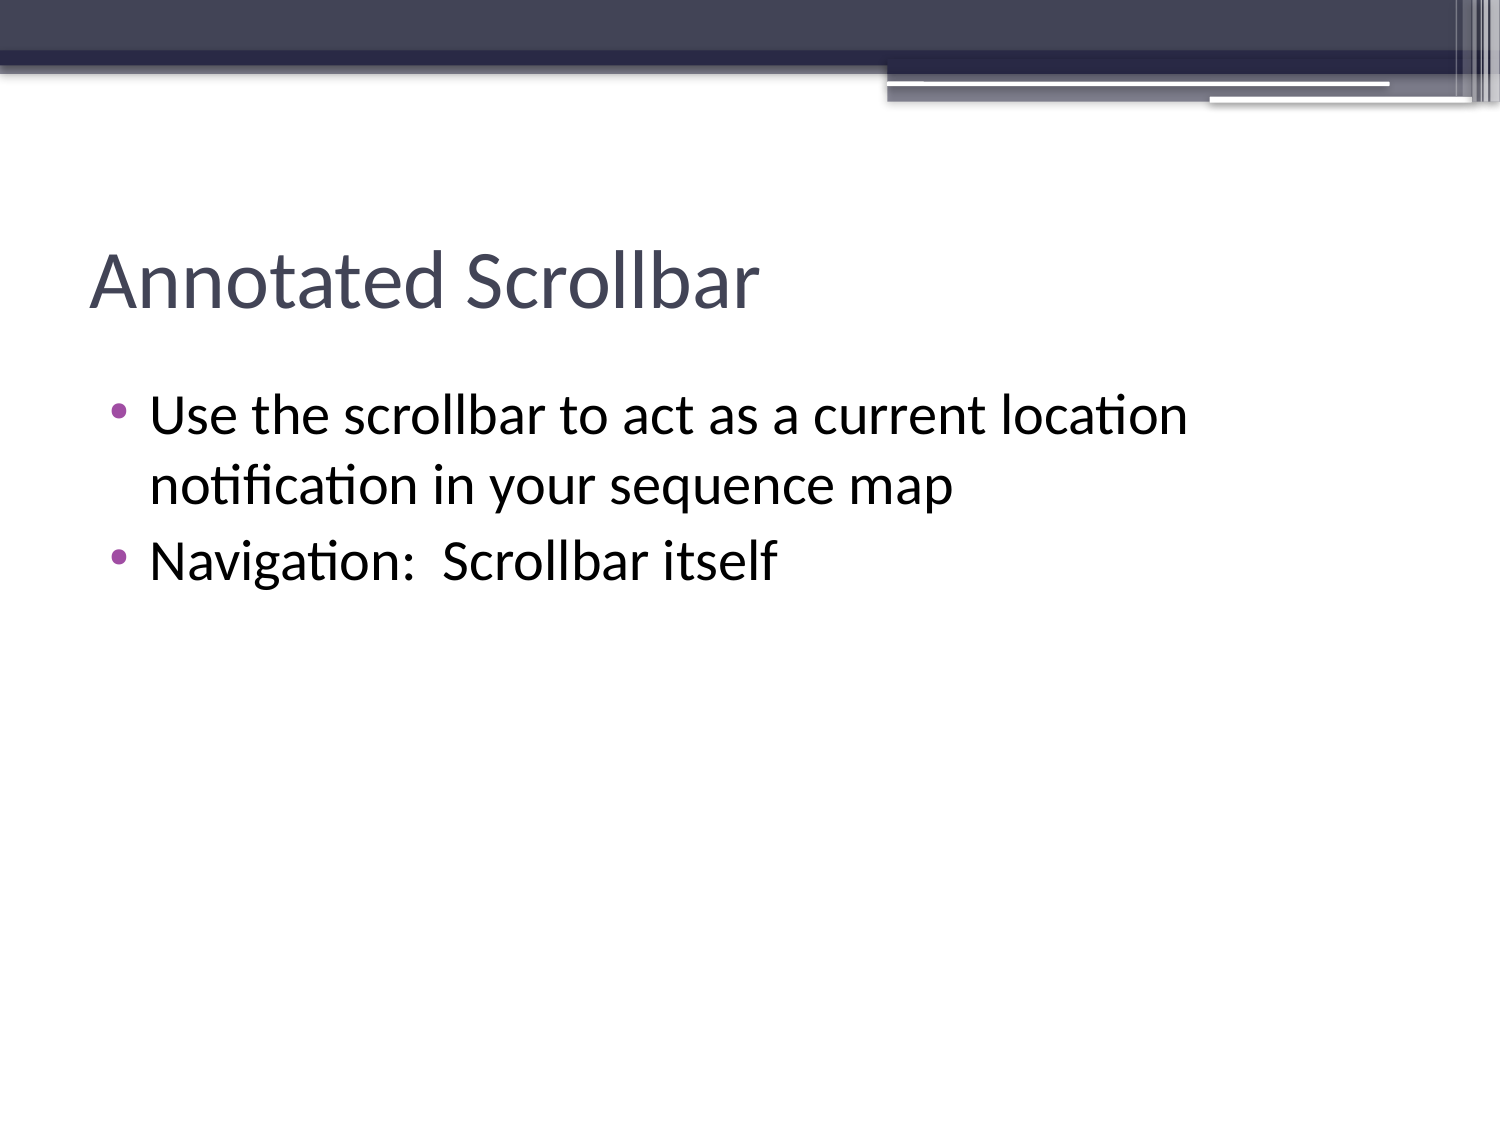

# Annotated Scrollbar
Use the scrollbar to act as a current location notification in your sequence map
Navigation:  Scrollbar itself